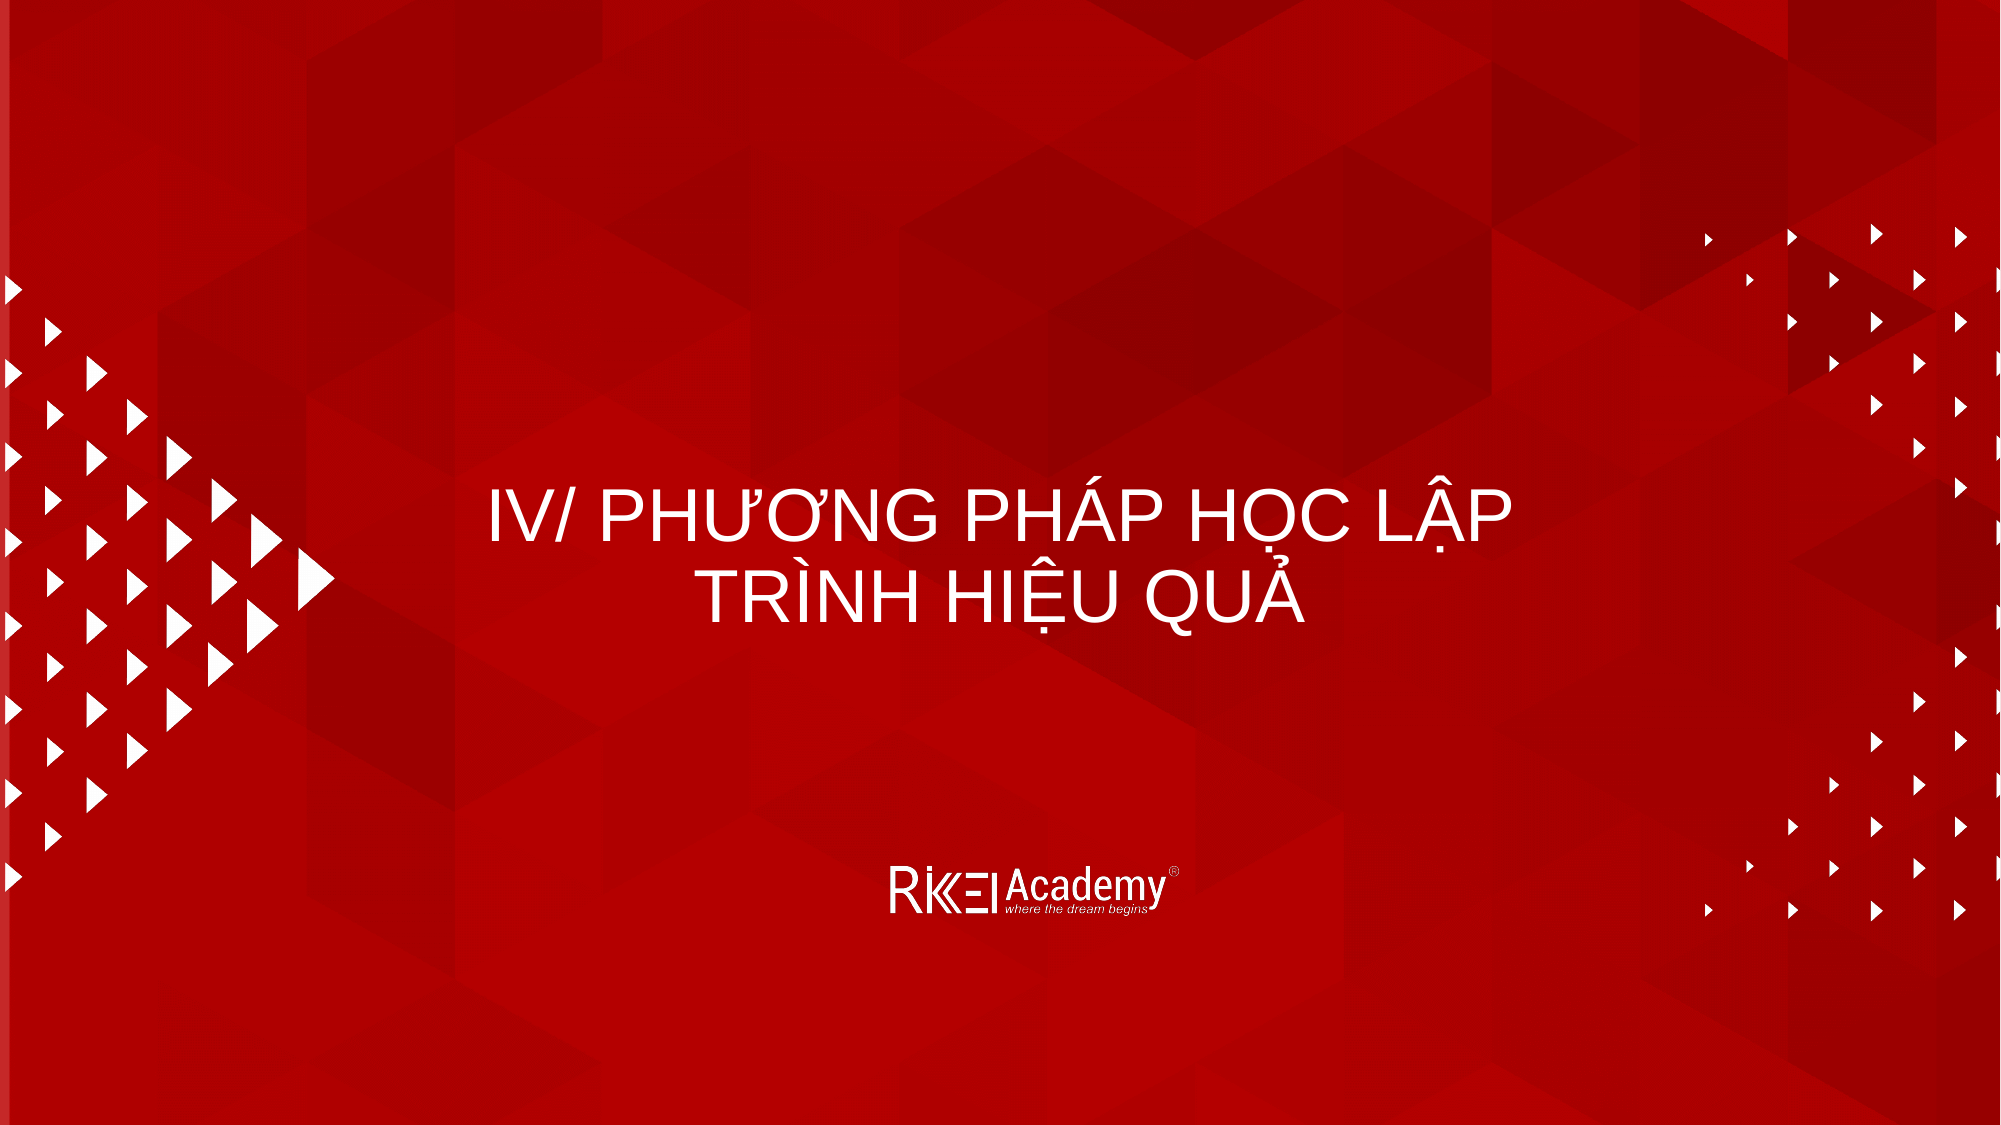

# IV/ PHƯƠNG PHÁP HỌC LẬP TRÌNH HIỆU QUẢ